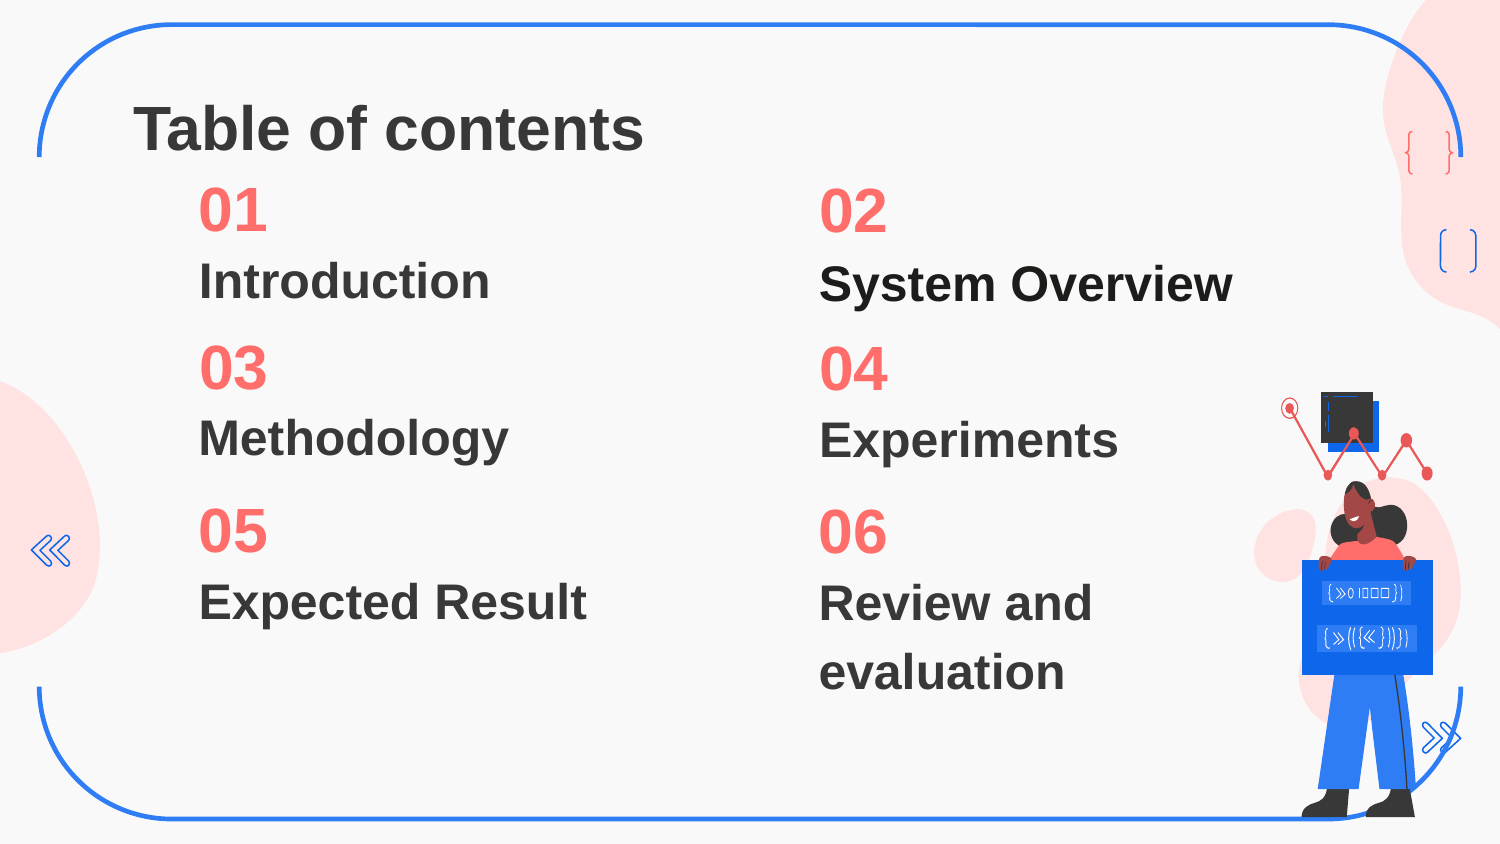

# Table of contents
01
02
System Overview
Introduction
03
04
Methodology

Experiments
05
06
Expected Result
Review and evaluation